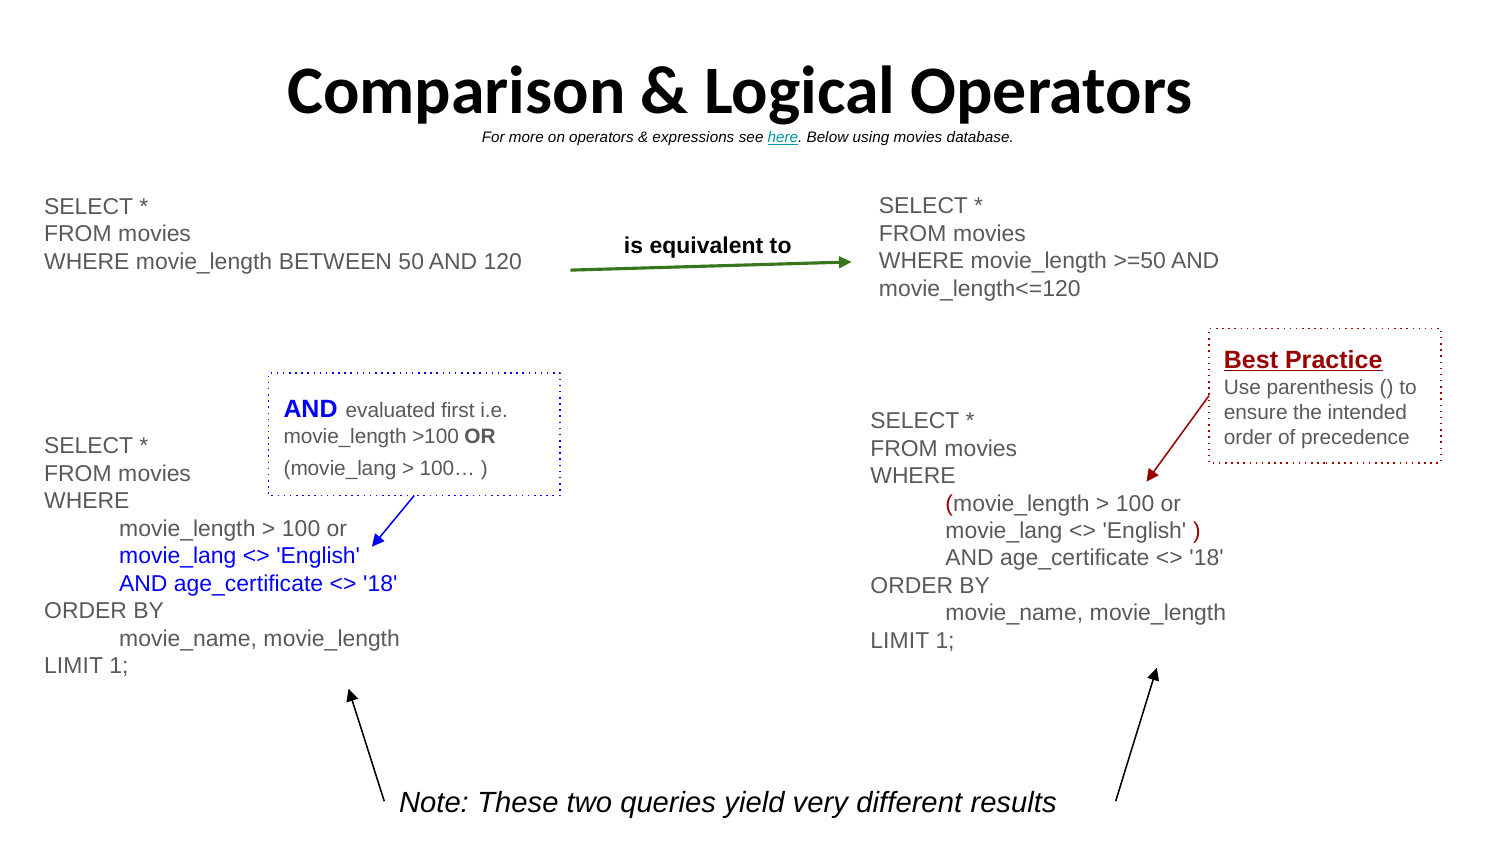

# Comparison & Logical Operators
For more on operators & expressions see here. Below using movies database.
SELECT *
FROM movies
WHERE movie_length BETWEEN 50 AND 120

SELECT *
FROM movies
WHERE
movie_length > 100 or
movie_lang <> 'English'
AND age_certificate <> '18'
ORDER BY
movie_name, movie_length
LIMIT 1;
SELECT *
FROM movies
WHERE movie_length >=50 AND
movie_length<=120

is equivalent to
Best Practice
Use parenthesis () to ensure the intended order of precedence
AND evaluated first i.e. movie_length >100 OR (movie_lang > 100… )
SELECT *
FROM movies
WHERE
(movie_length > 100 or
movie_lang <> 'English' )
AND age_certificate <> '18'
ORDER BY
movie_name, movie_length
LIMIT 1;
Note: These two queries yield very different results